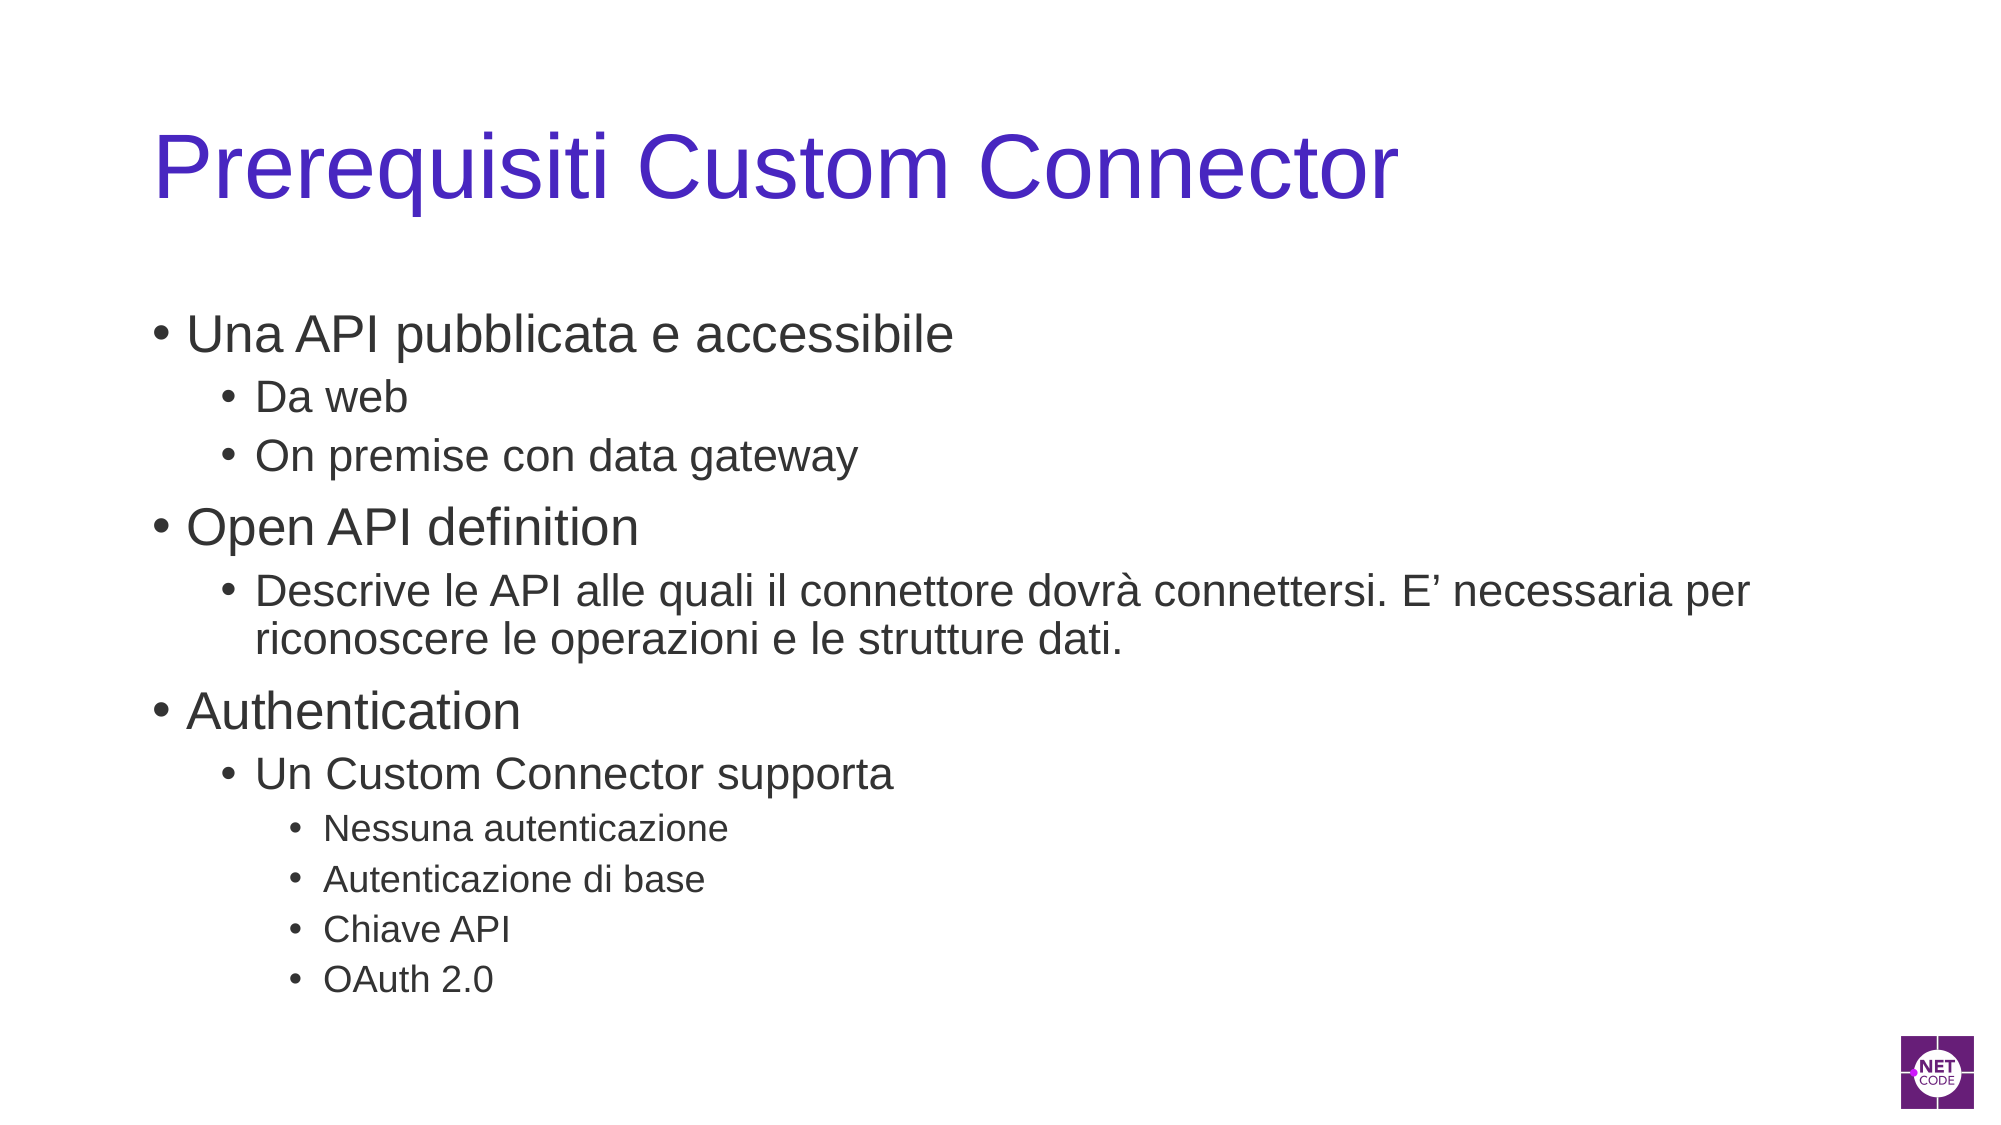

# Prerequisiti Custom Connector
Una API pubblicata e accessibile
Da web
On premise con data gateway
Open API definition
Descrive le API alle quali il connettore dovrà connettersi. E’ necessaria per riconoscere le operazioni e le strutture dati.
Authentication
Un Custom Connector supporta
Nessuna autenticazione
Autenticazione di base
Chiave API
OAuth 2.0